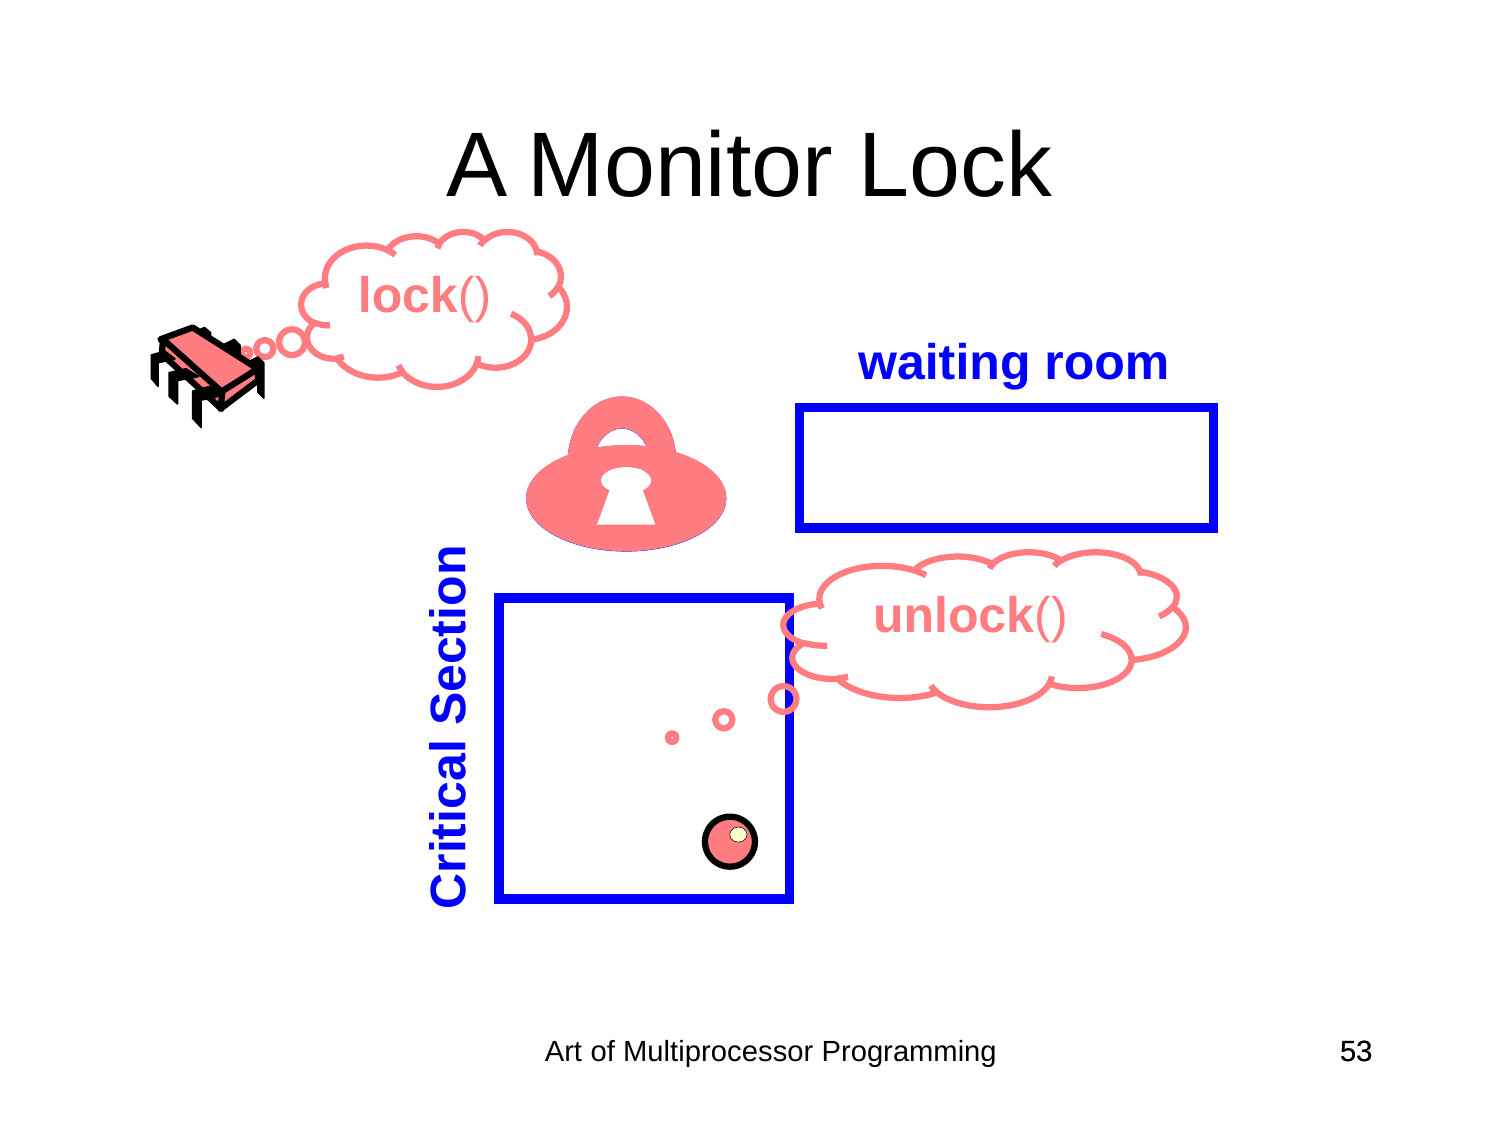

A Monitor Lock
lock()
waiting room

unlock()

Critical Section

Art of Multiprocessor Programming
53
53